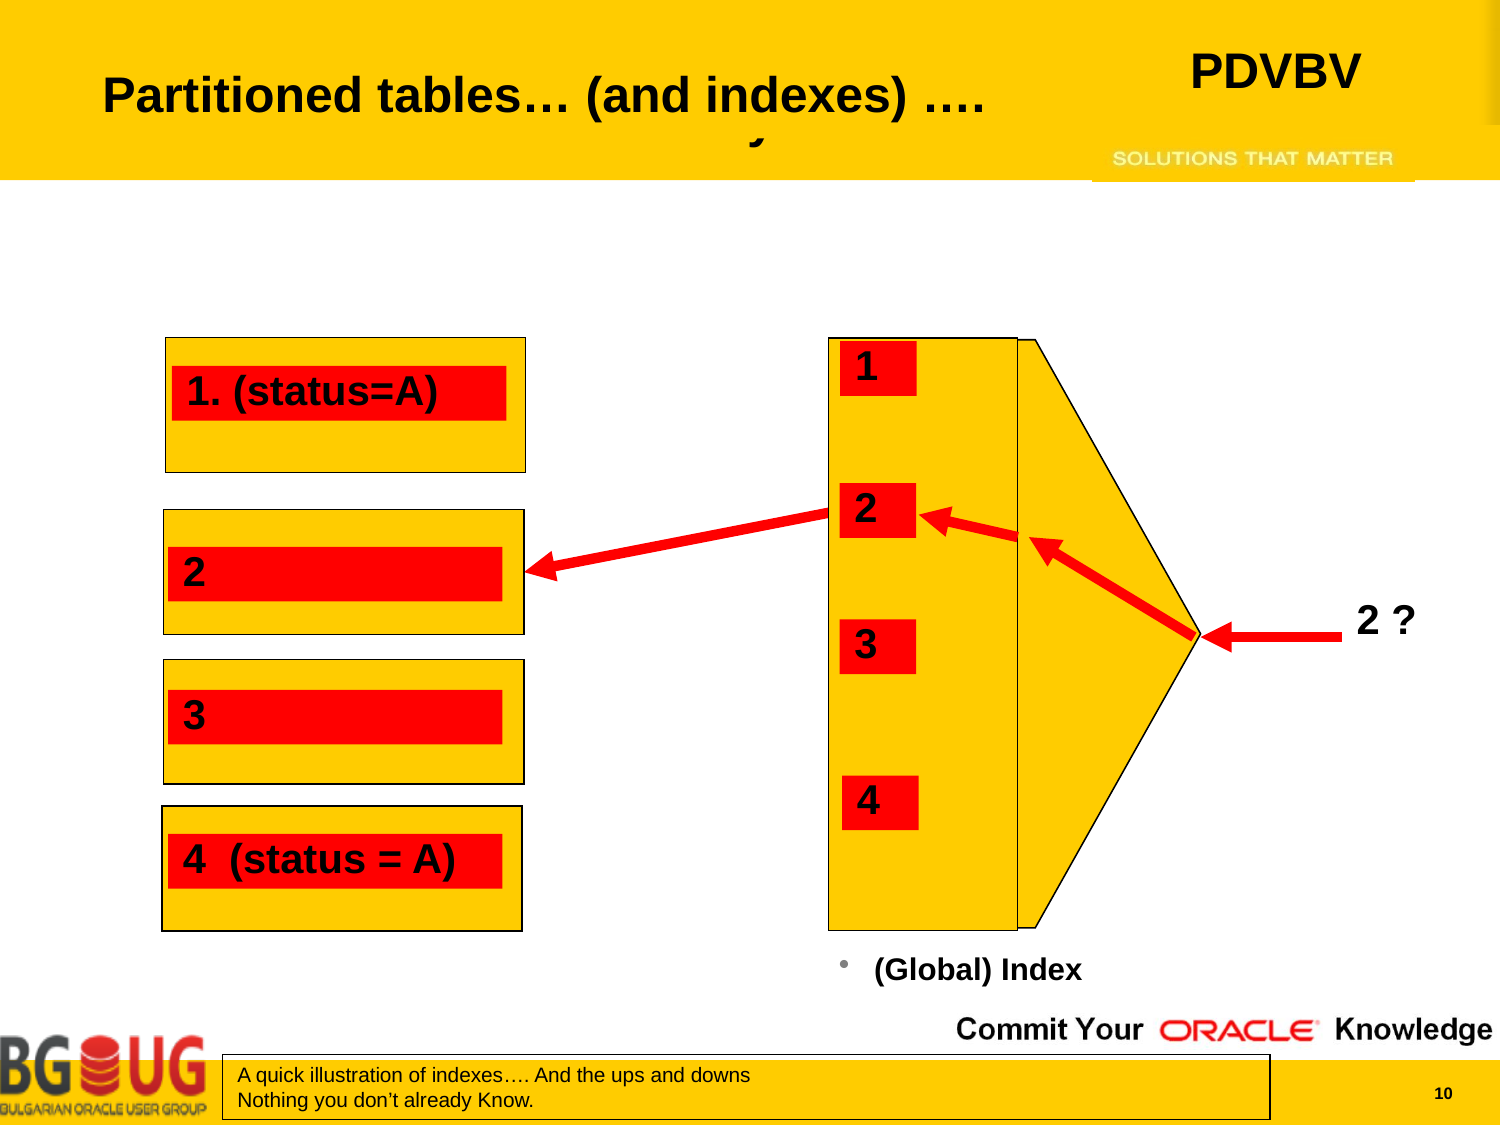

# Partitioned tables… (and indexes) ….

(Global) Index
1
1. (status=A)
2

2
2 ?
3

3
4

4  (status = A)
A quick illustration of indexes…. And the ups and downs
Nothing you don’t already Know.
10